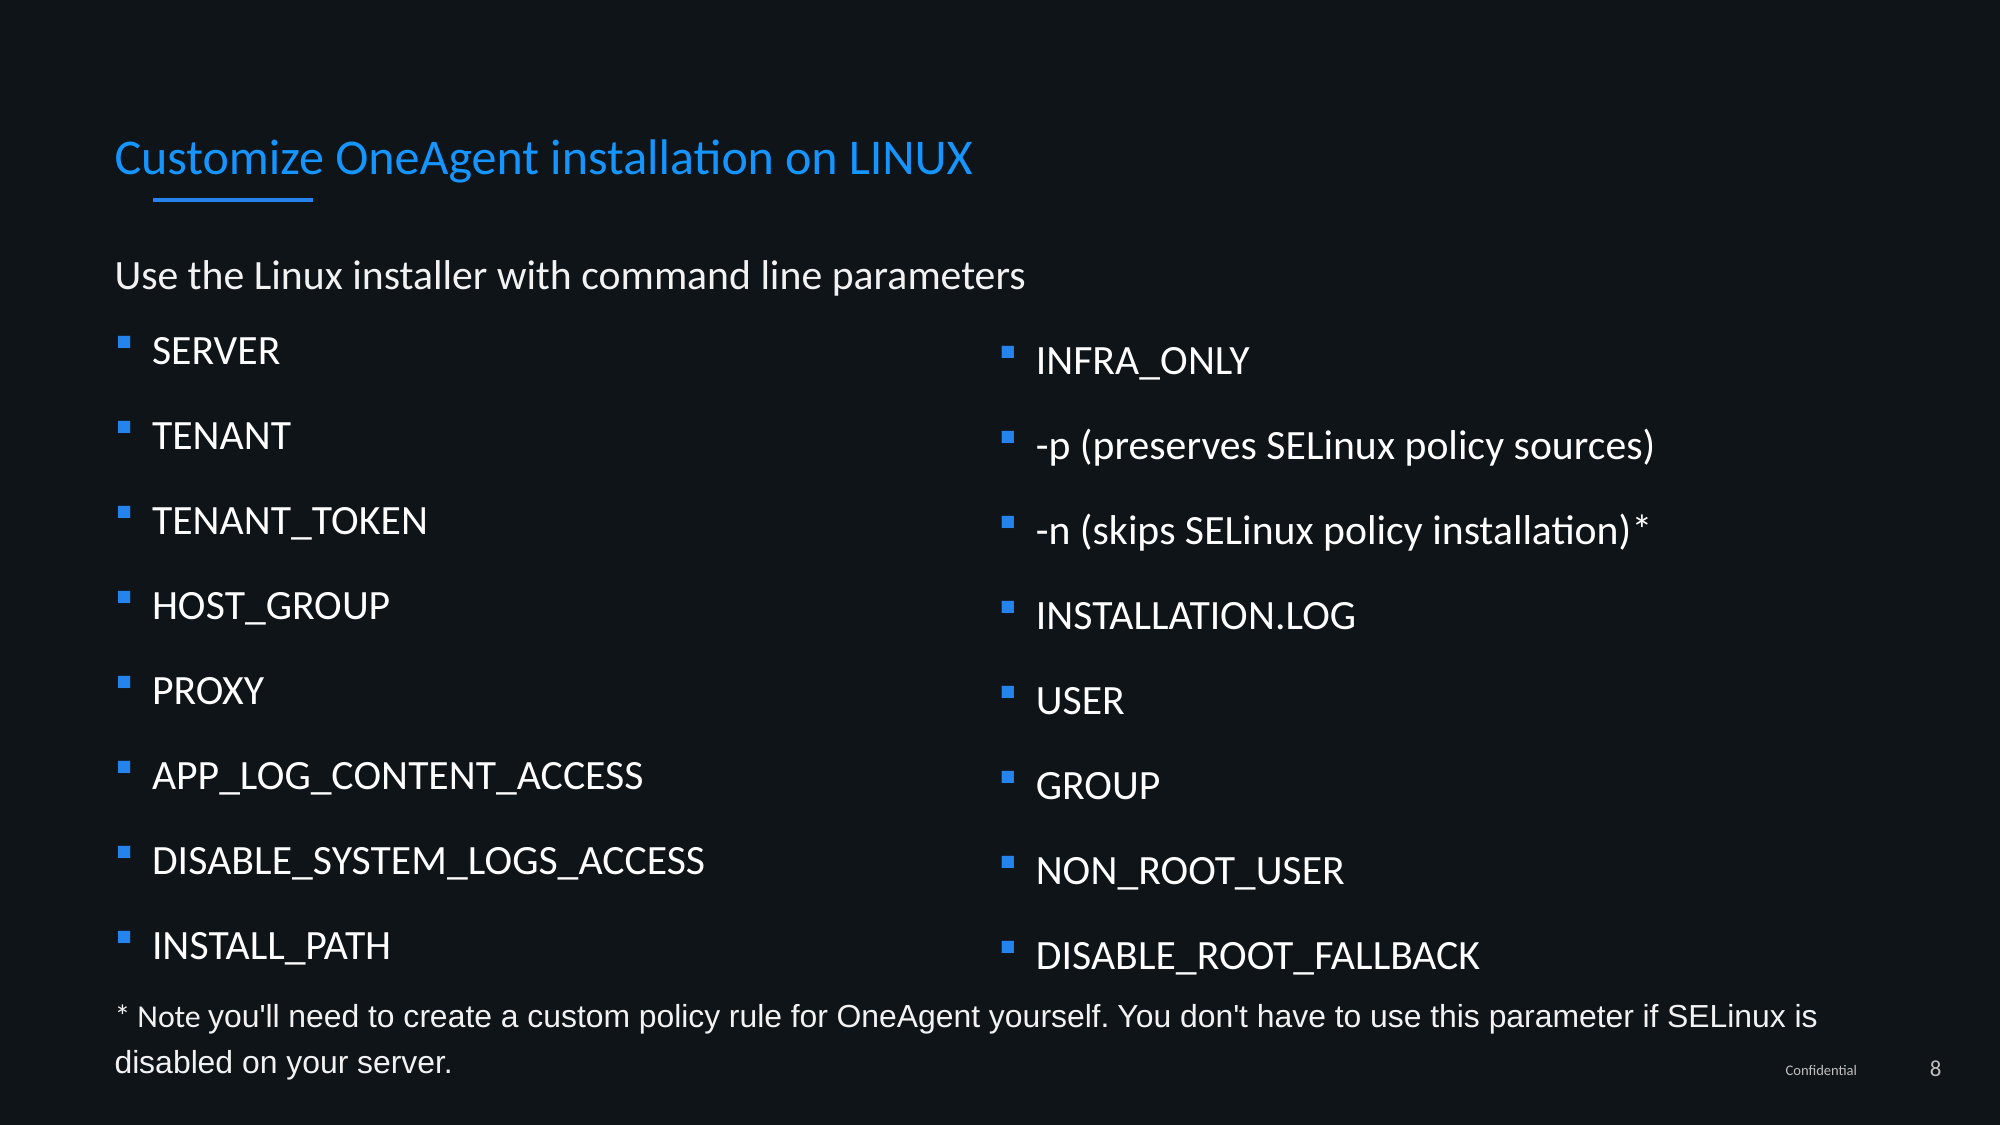

# Customize OneAgent installation on LINUX

SERVER
TENANT
TENANT_TOKEN
HOST_GROUP
PROXY
APP_LOG_CONTENT_ACCESS
DISABLE_SYSTEM_LOGS_ACCESS
INSTALL_PATH

INFRA_ONLY
-p (preserves SELinux policy sources)
-n (skips SELinux policy installation)*
INSTALLATION.LOG
USER
GROUP
NON_ROOT_USER
DISABLE_ROOT_FALLBACK
Use the Linux installer with command line parameters
* Note you'll need to create a custom policy rule for OneAgent yourself. You don't have to use this parameter if SELinux is disabled on your server.